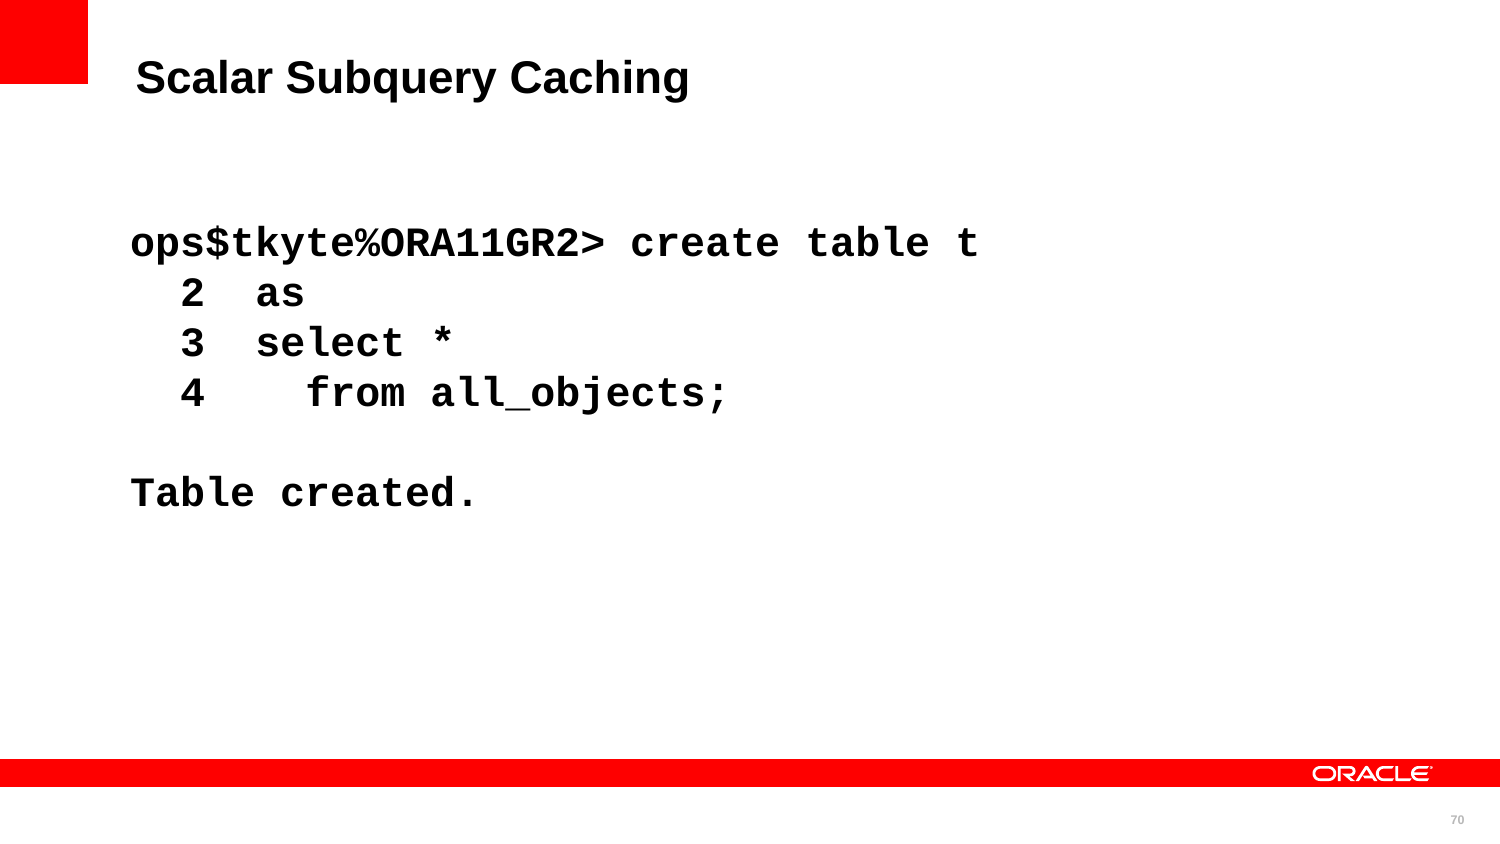

Scalar Subquery Caching
ops$tkyte%ORA11GR2> create table t
  2  as
  3  select *
  4    from all_objects;

Table created.